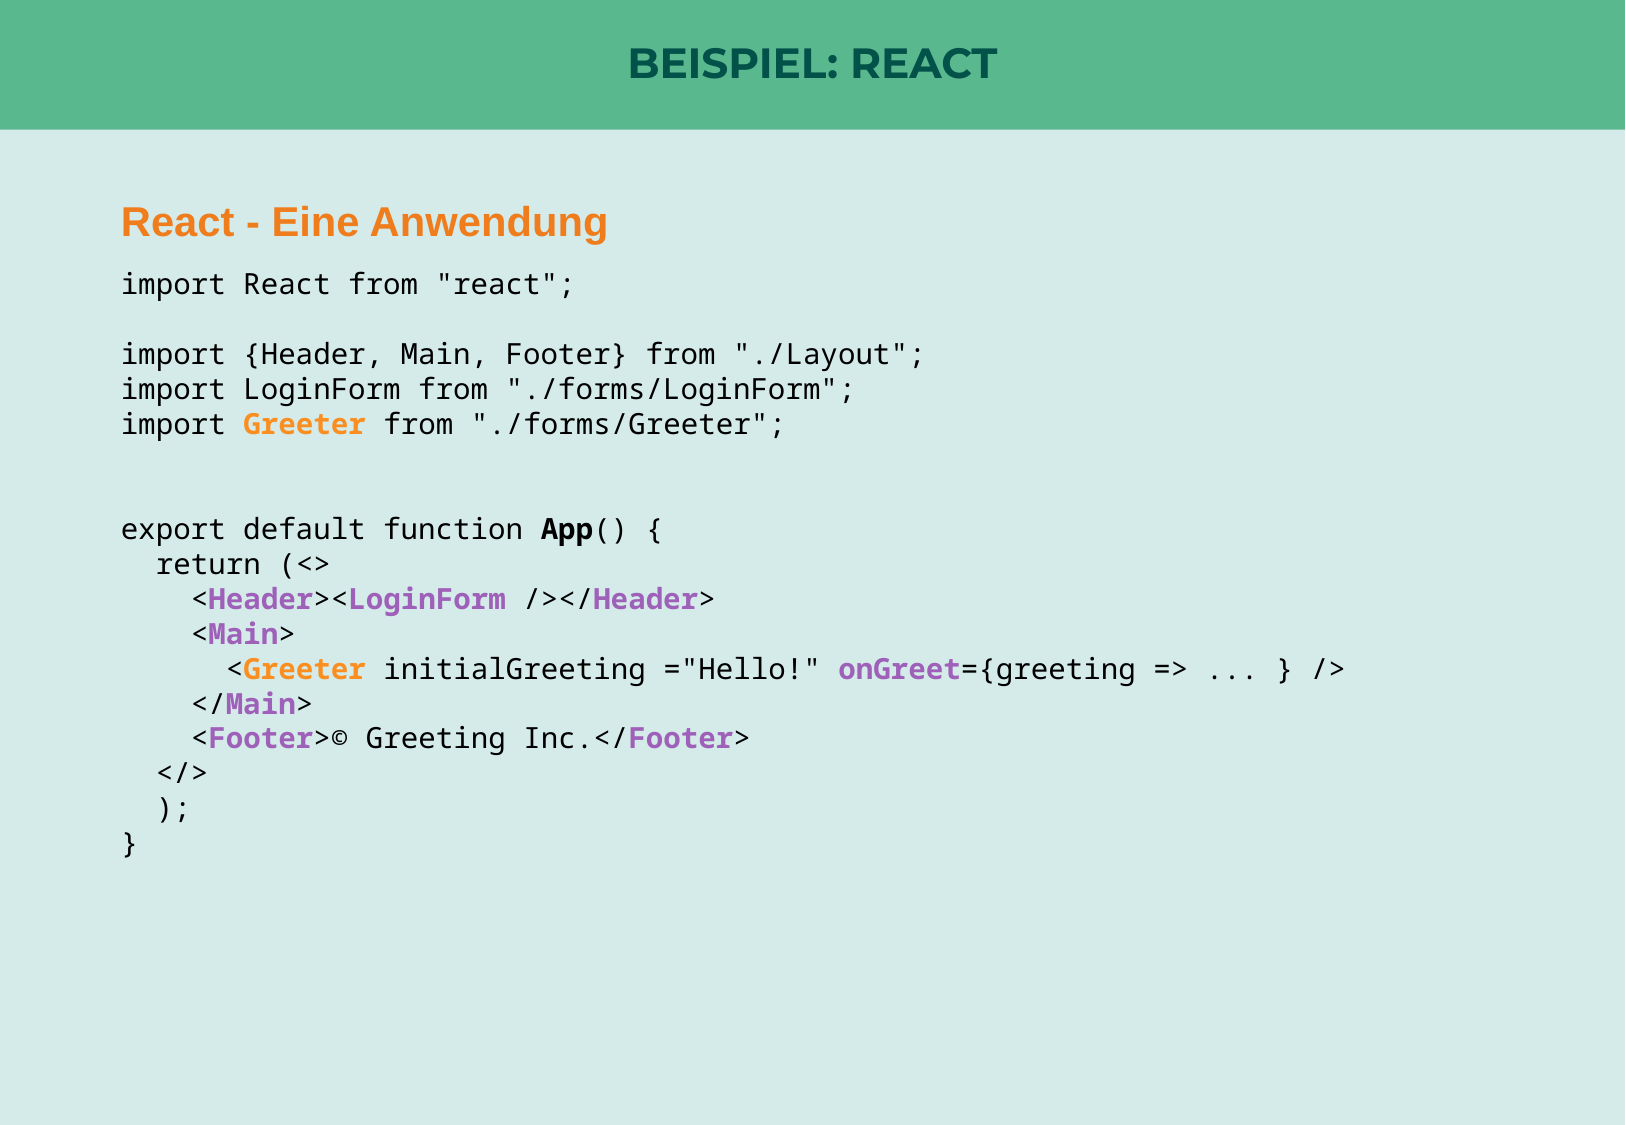

# Beispiel: React
React - Eine Anwendung

import React from "react";

import {Header, Main, Footer} from "./Layout";
import LoginForm from "./forms/LoginForm";
import Greeter from "./forms/Greeter";

export default function App() {
  return (<>
    <Header><LoginForm /></Header>
    <Main>
      <Greeter initialGreeting ="Hello!" onGreet={greeting => ... } />
    </Main>
    <Footer>© Greeting Inc.</Footer>
  </>
  );
}